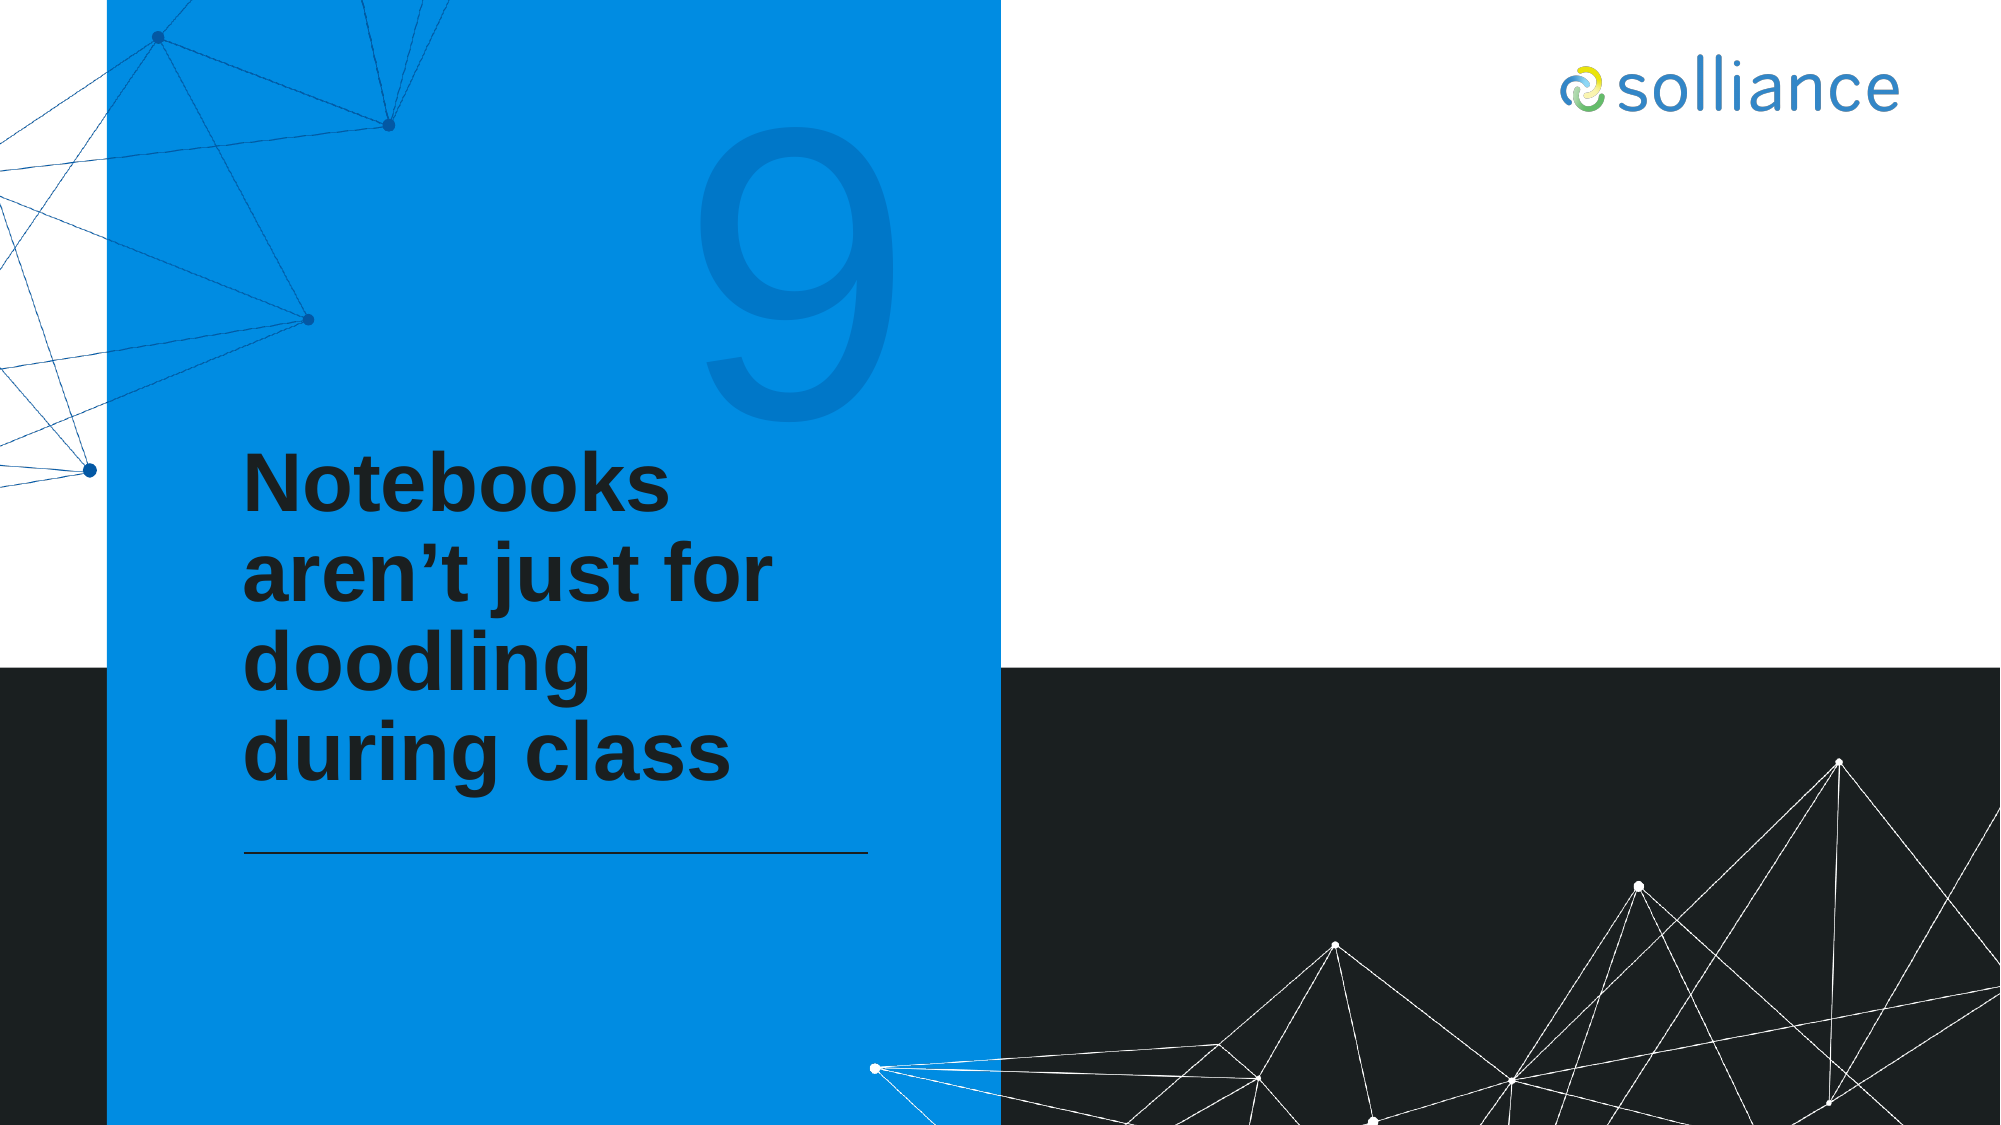

9
# Notebooks aren’t just for doodling during class